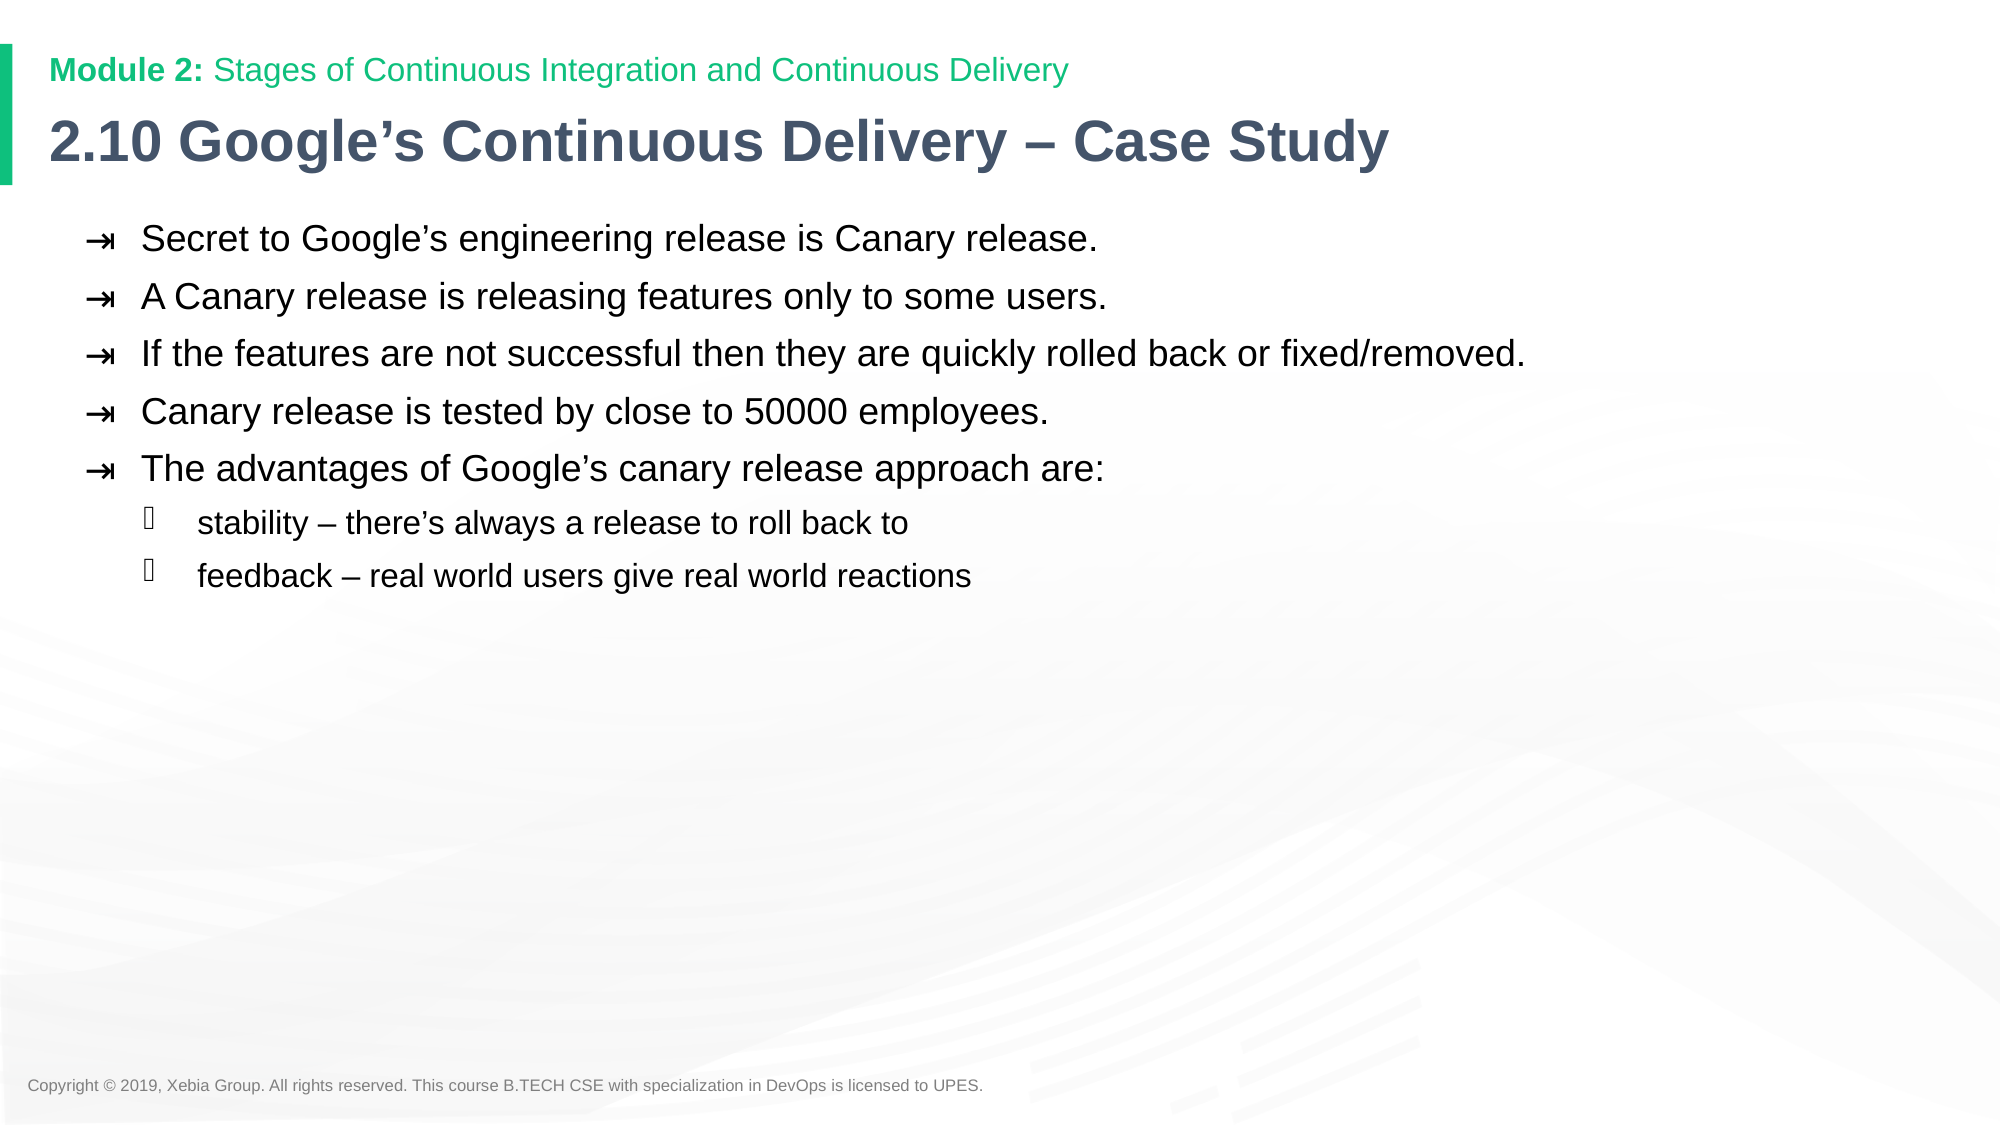

# 2.10 Google’s Continuous Delivery – Case Study
Secret to Google’s engineering release is Canary release.
A Canary release is releasing features only to some users.
If the features are not successful then they are quickly rolled back or fixed/removed.
Canary release is tested by close to 50000 employees.
The advantages of Google’s canary release approach are:
stability – there’s always a release to roll back to
feedback – real world users give real world reactions